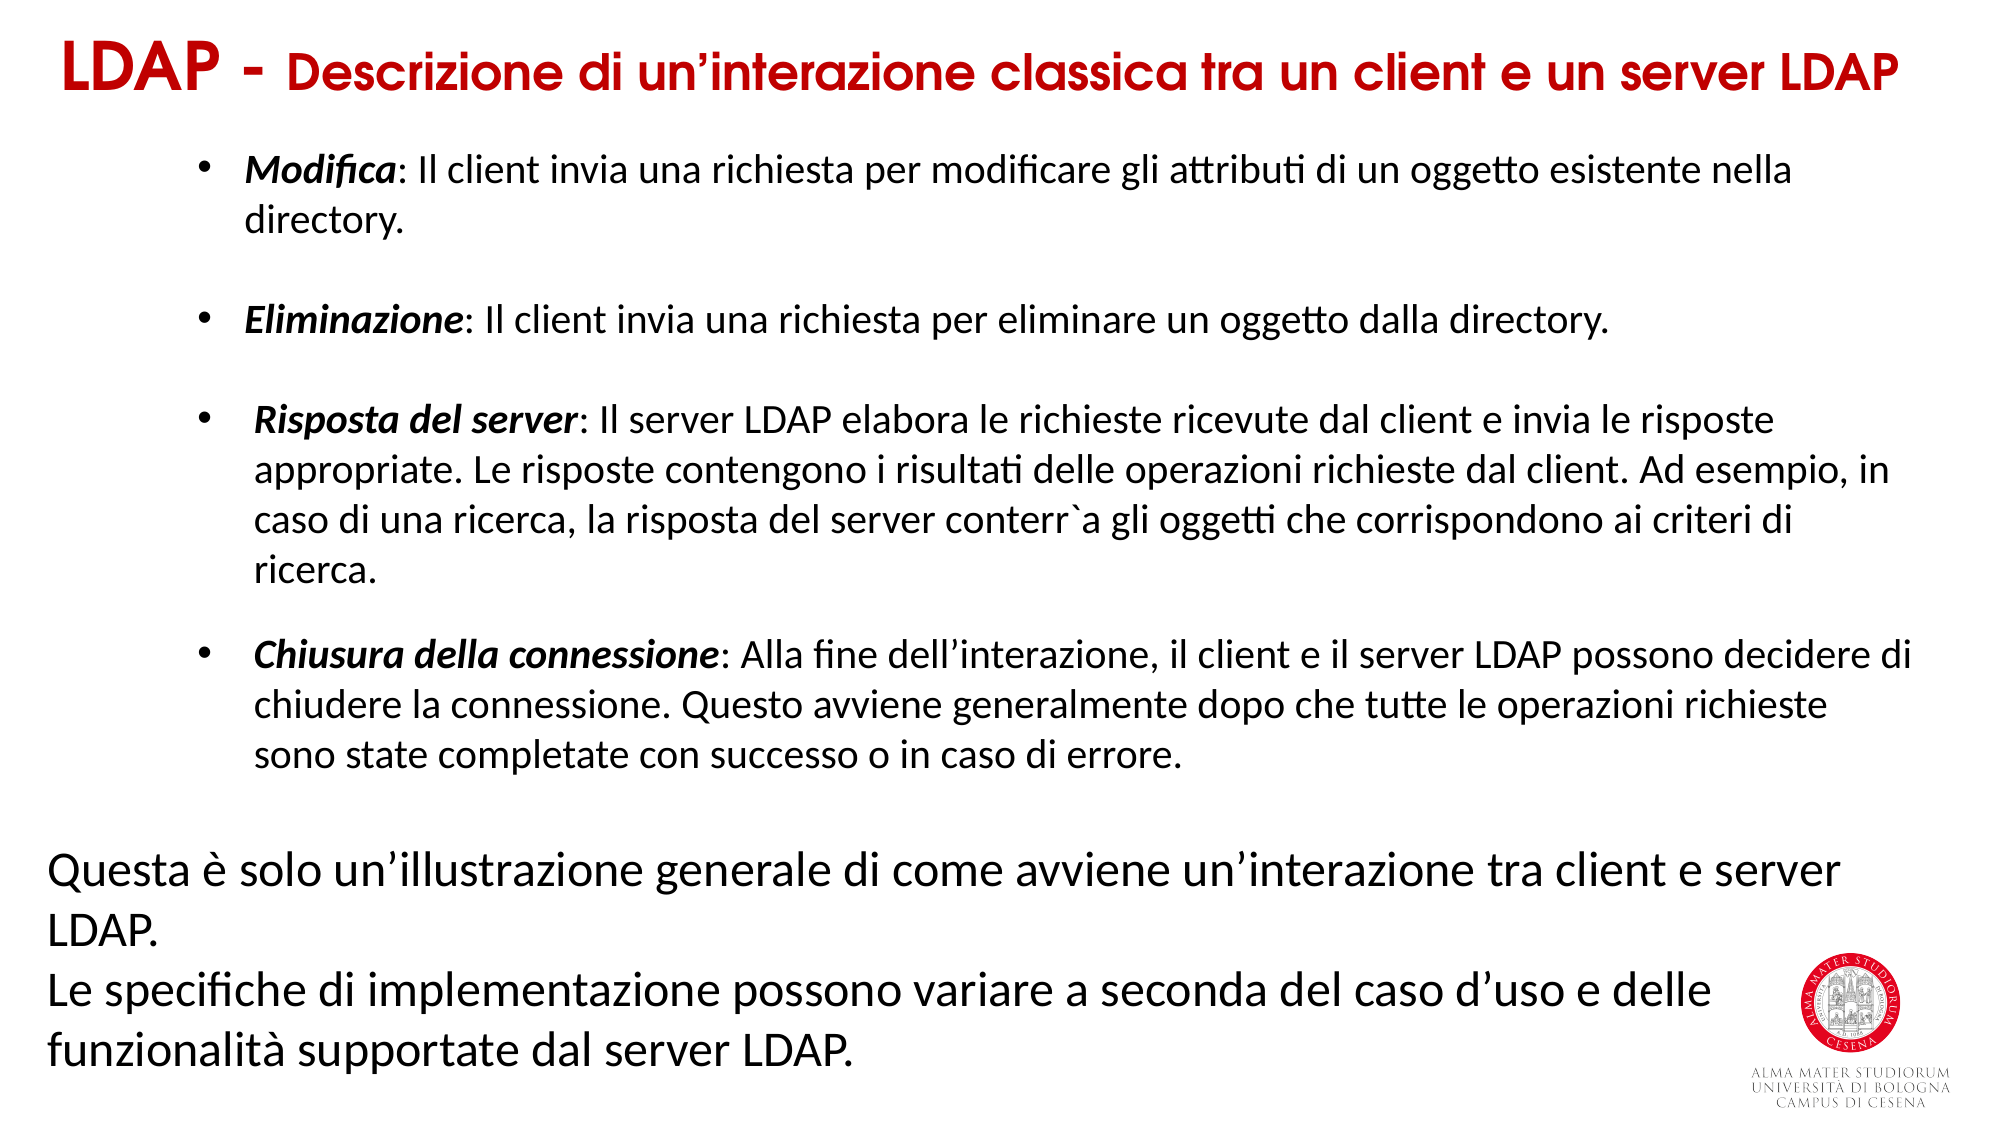

LDAP - Descrizione di un’interazione classica tra un client e un server LDAP
Modifica: Il client invia una richiesta per modificare gli attributi di un oggetto esistente nella directory.

Eliminazione: Il client invia una richiesta per eliminare un oggetto dalla directory.

Risposta del server: Il server LDAP elabora le richieste ricevute dal client e invia le risposte appropriate. Le risposte contengono i risultati delle operazioni richieste dal client. Ad esempio, in caso di una ricerca, la risposta del server conterr`a gli oggetti che corrispondono ai criteri di ricerca.

Chiusura della connessione: Alla fine dell’interazione, il client e il server LDAP possono decidere di chiudere la connessione. Questo avviene generalmente dopo che tutte le operazioni richieste sono state completate con successo o in caso di errore.

Questa è solo un’illustrazione generale di come avviene un’interazione tra client e server LDAP.
Le specifiche di implementazione possono variare a seconda del caso d’uso e delle funzionalità supportate dal server LDAP.